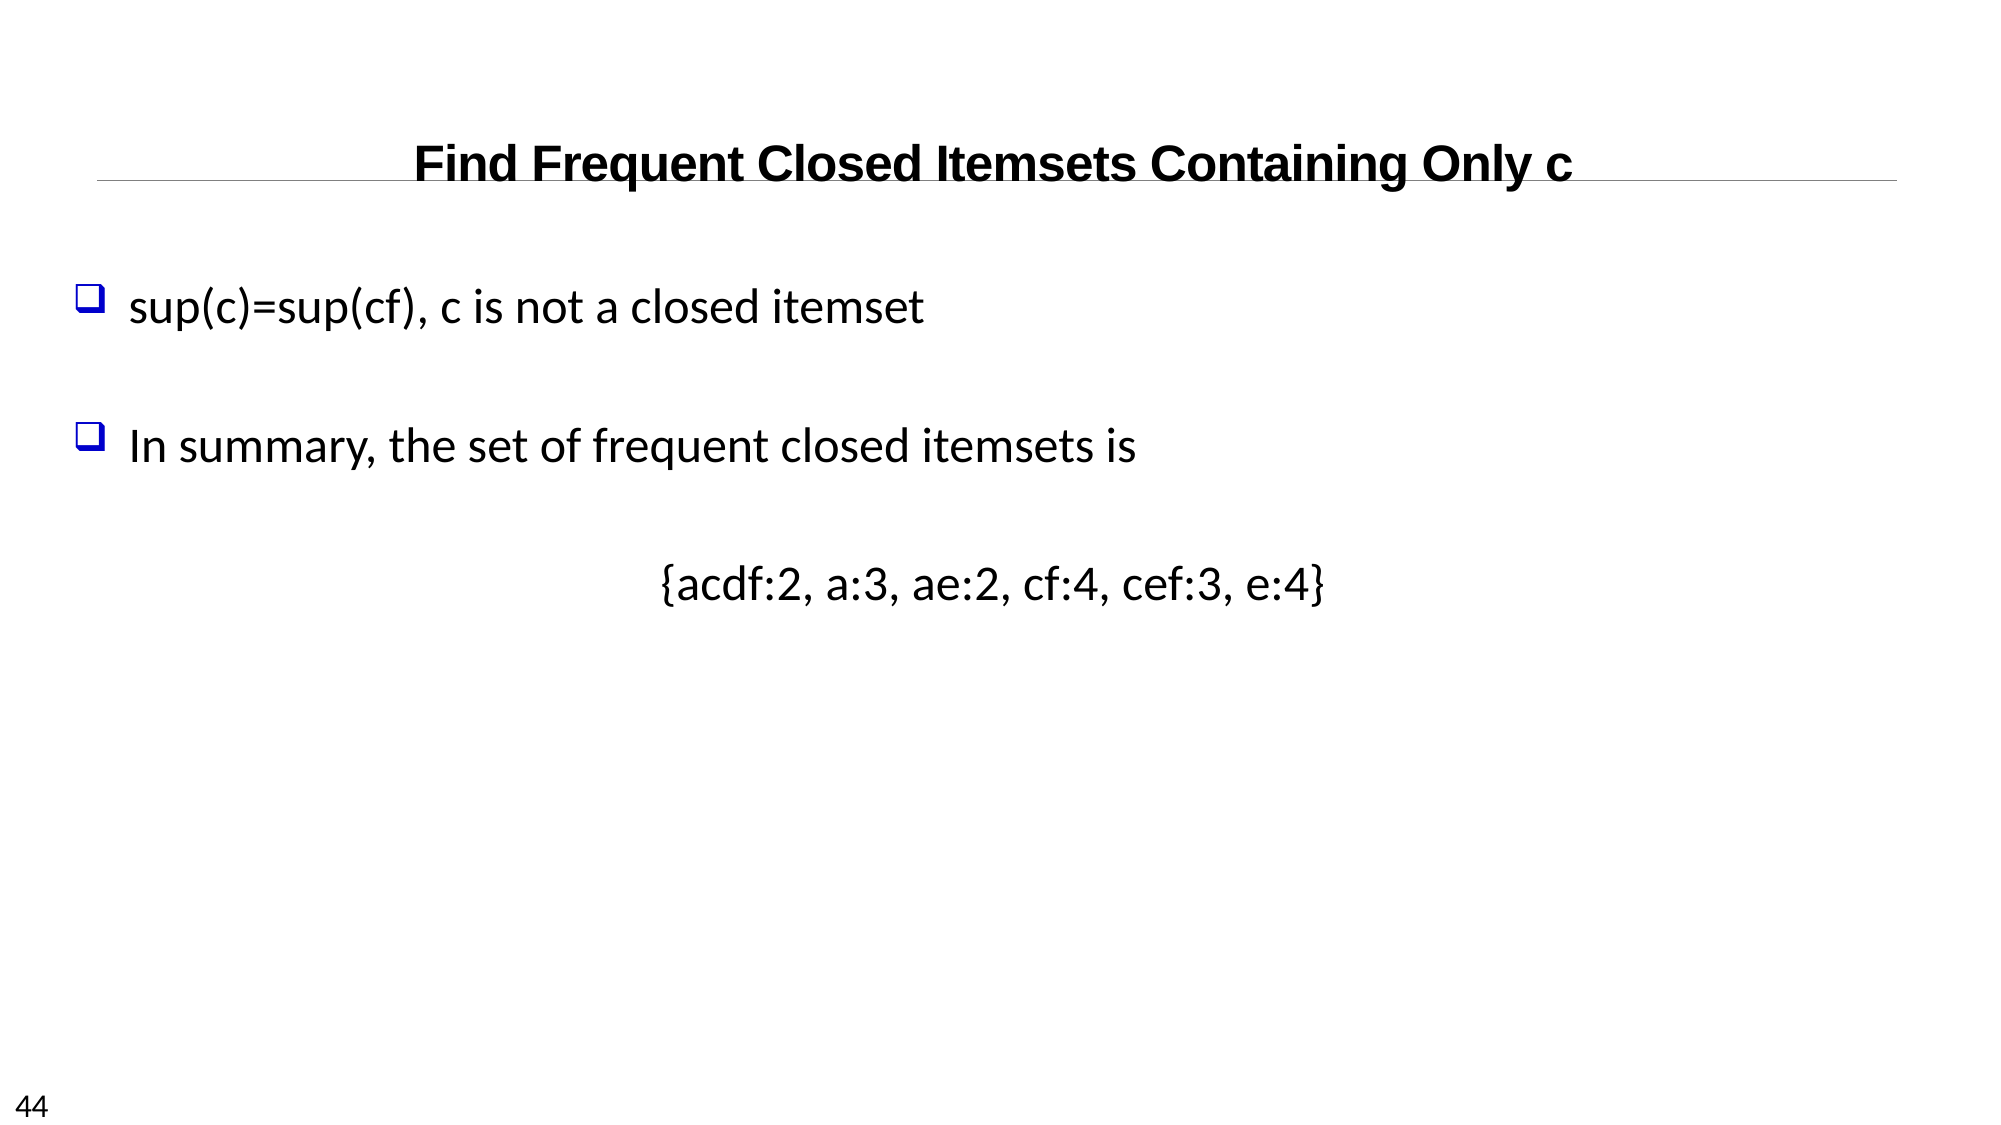

# Find Frequent Closed Itemsets Containing Only c
sup(c)=sup(cf), c is not a closed itemset
In summary, the set of frequent closed itemsets is
{acdf:2, a:3, ae:2, cf:4, cef:3, e:4}